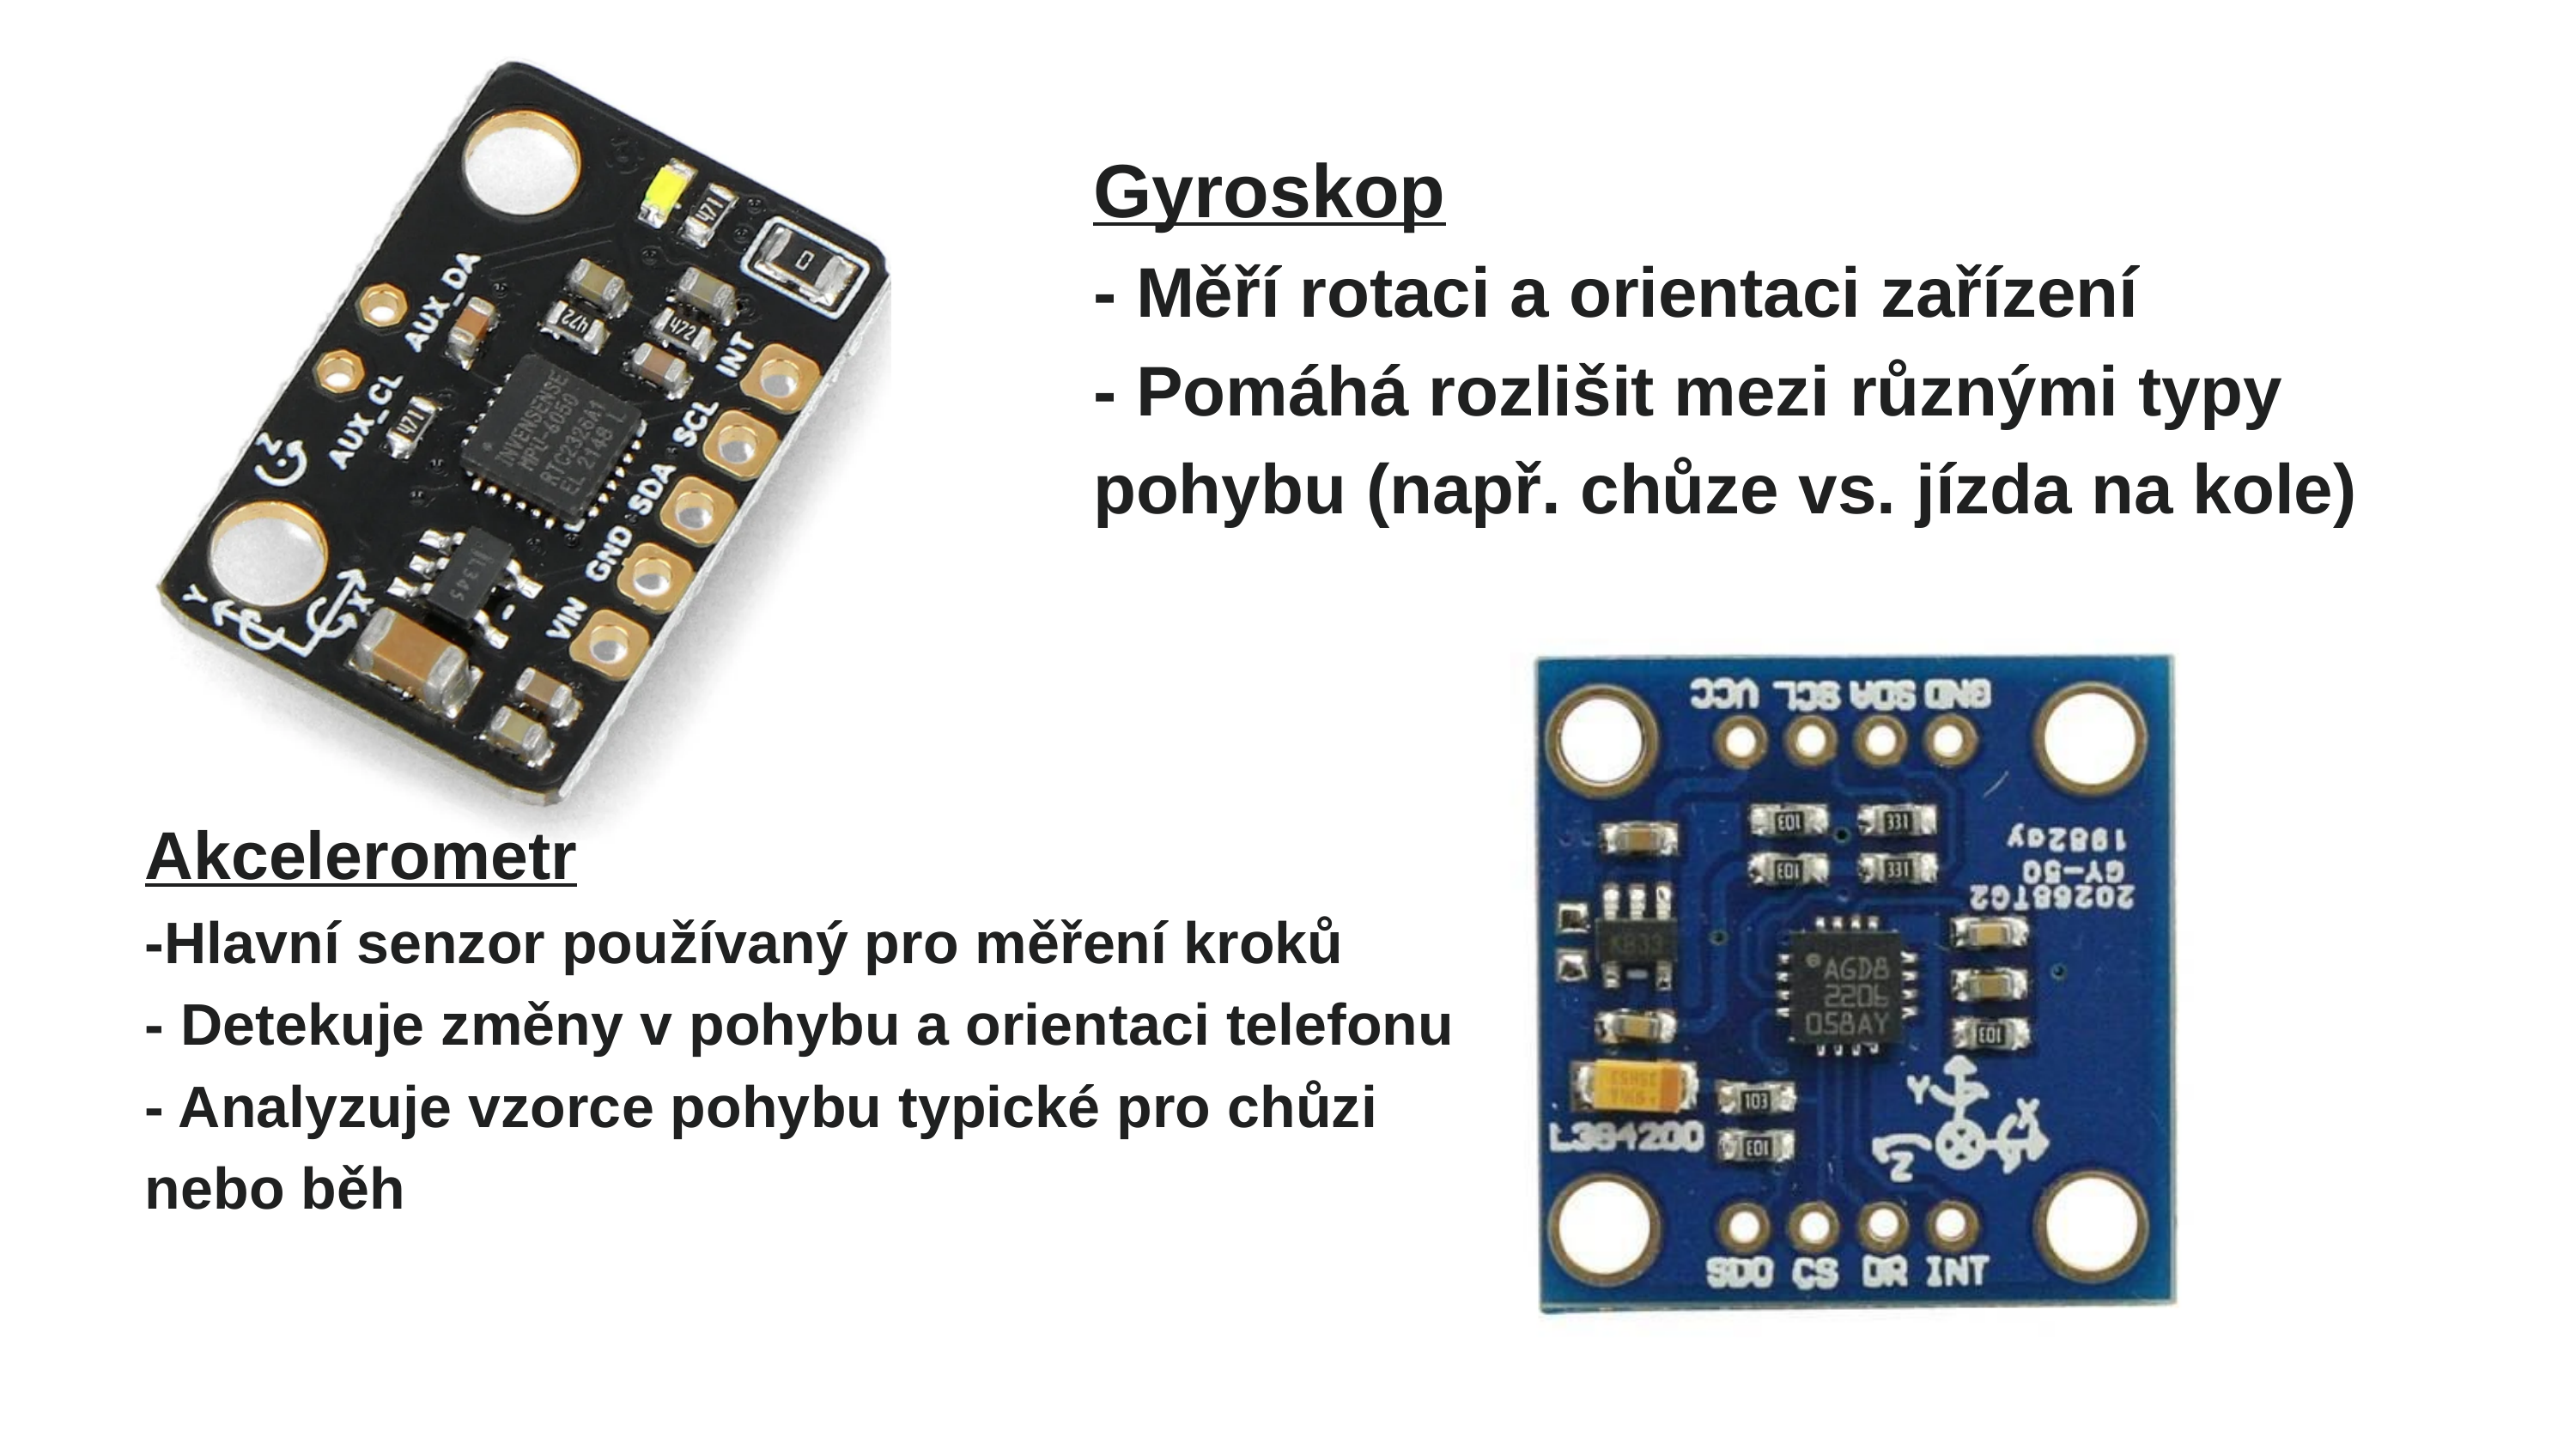

Gyroskop
- Měří rotaci a orientaci zařízení
- Pomáhá rozlišit mezi různými typy pohybu (např. chůze vs. jízda na kole)

Akcelerometr
-Hlavní senzor používaný pro měření kroků
- Detekuje změny v pohybu a orientaci telefonu
- Analyzuje vzorce pohybu typické pro chůzi nebo běh